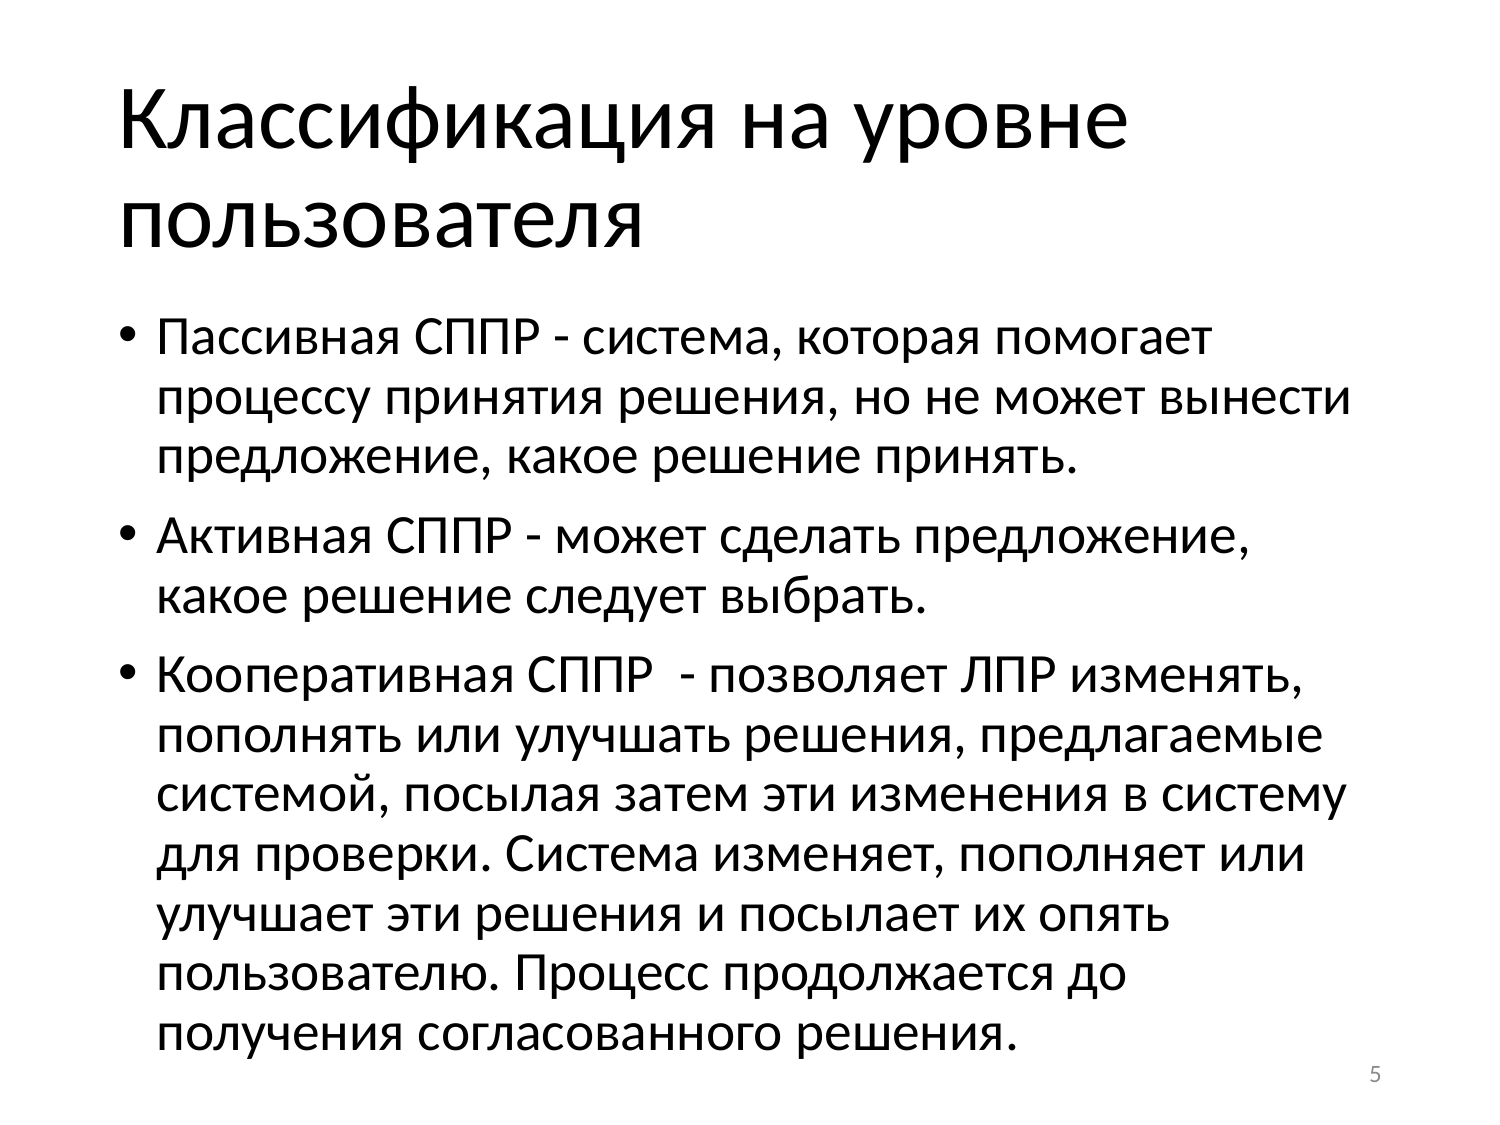

# Классификация на уровне пользователя
Пассивная СППР - система, которая помогает процессу принятия решения, но не может вынести предложение, какое решение принять.
Активная СППР - может сделать предложение, какое решение следует выбрать.
Кооперативная СППР  - позволяет ЛПР изменять, пополнять или улучшать решения, предлагаемые системой, посылая затем эти изменения в систему для проверки. Система изменяет, пополняет или улучшает эти решения и посылает их опять пользователю. Процесс продолжается до получения согласованного решения.
5